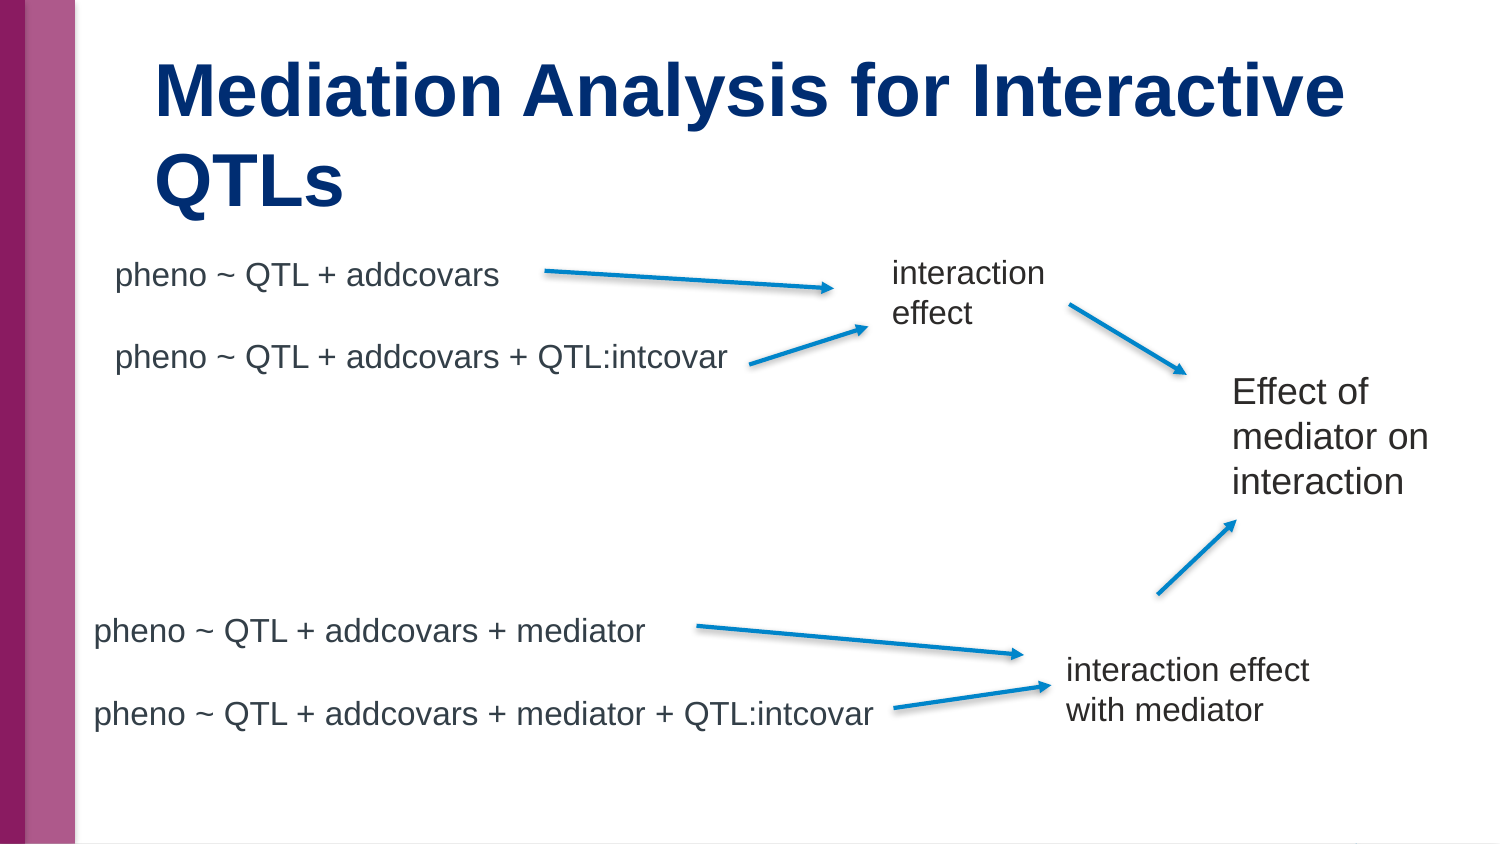

# Mediation Analysis for Interactive QTLs
interaction effect
pheno ~ QTL + addcovars
pheno ~ QTL + addcovars + QTL:intcovar
Effect of mediator on interaction
pheno ~ QTL + addcovars + mediator
pheno ~ QTL + addcovars + mediator + QTL:intcovar
interaction effect with mediator